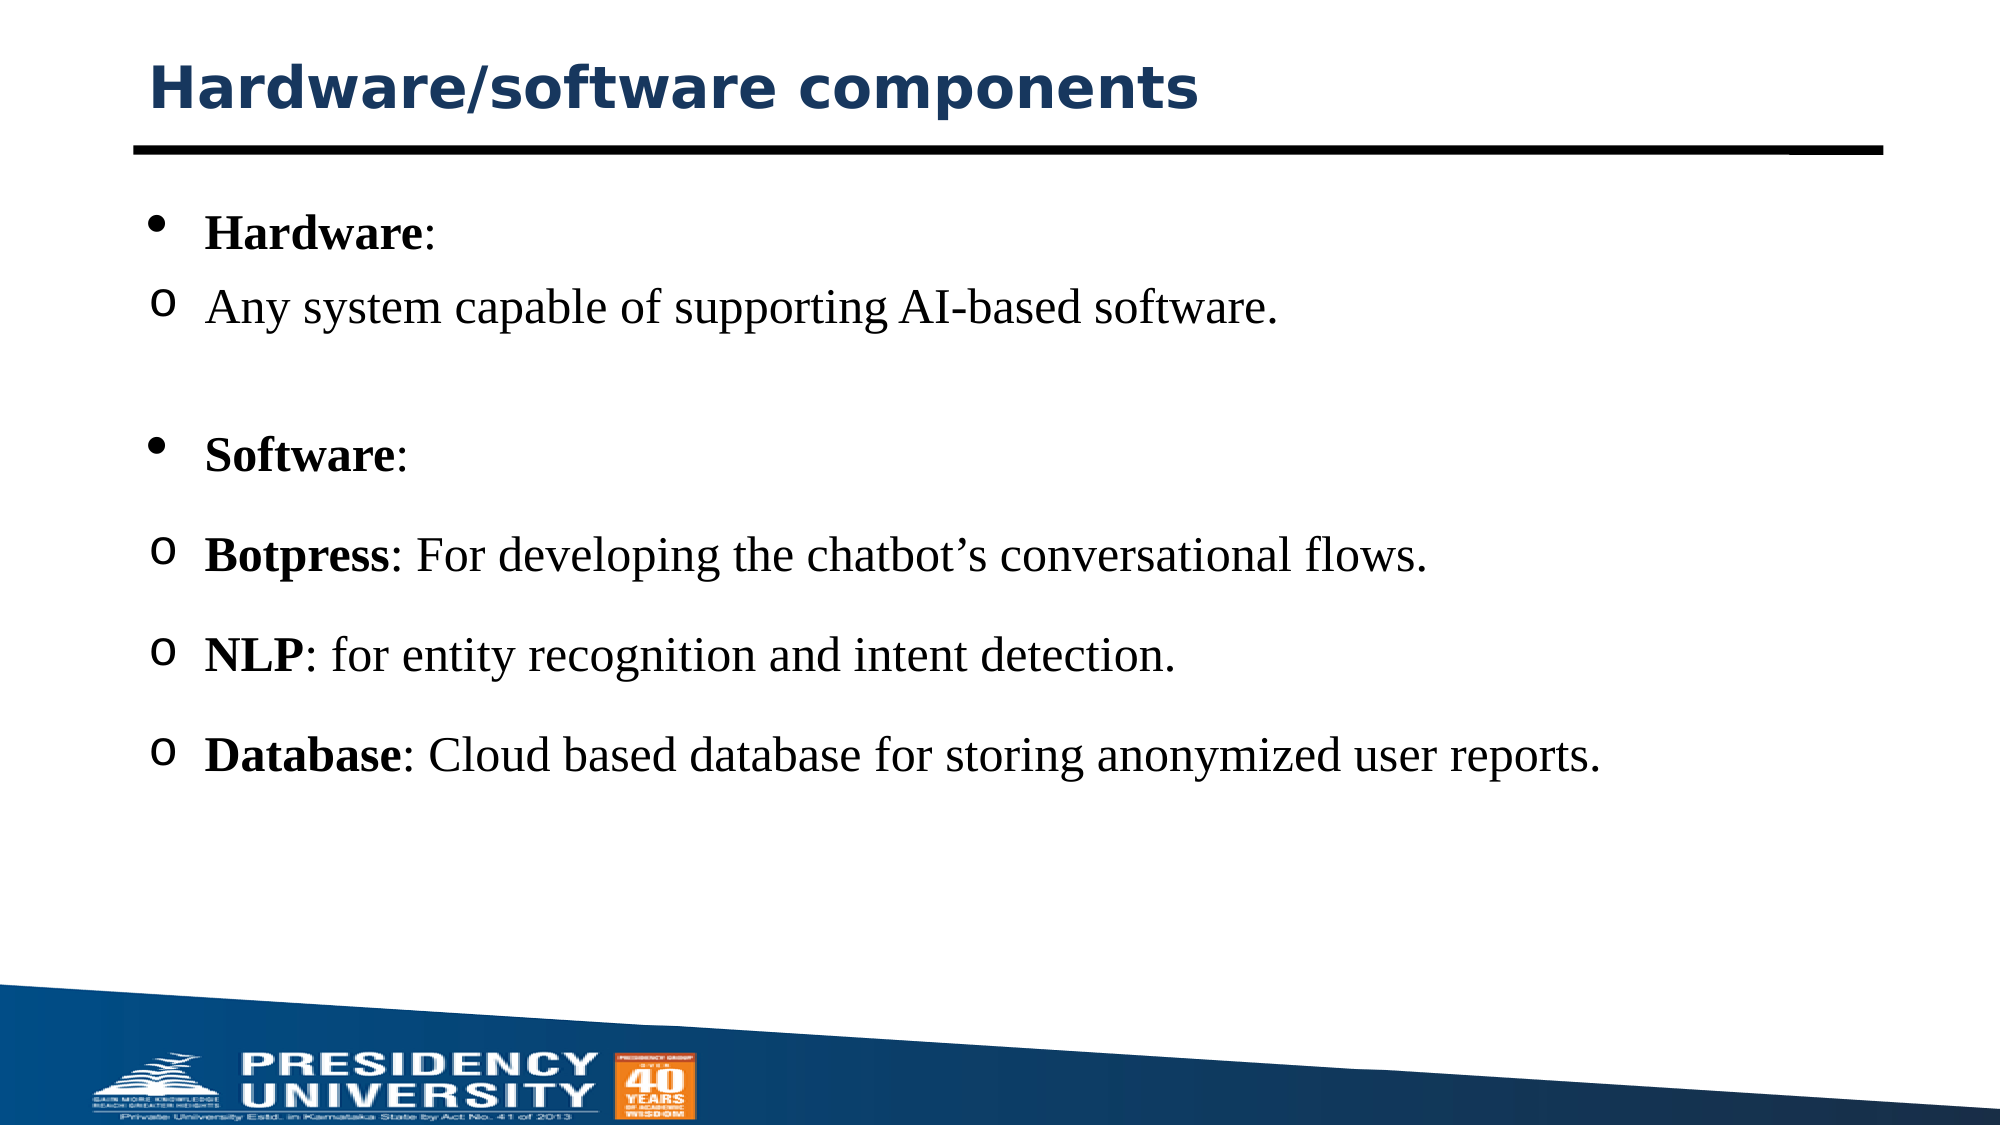

# Hardware/software components
Hardware:
Any system capable of supporting AI-based software.

Software:
Botpress: For developing the chatbot’s conversational flows.
NLP: for entity recognition and intent detection.
Database: Cloud based database for storing anonymized user reports.